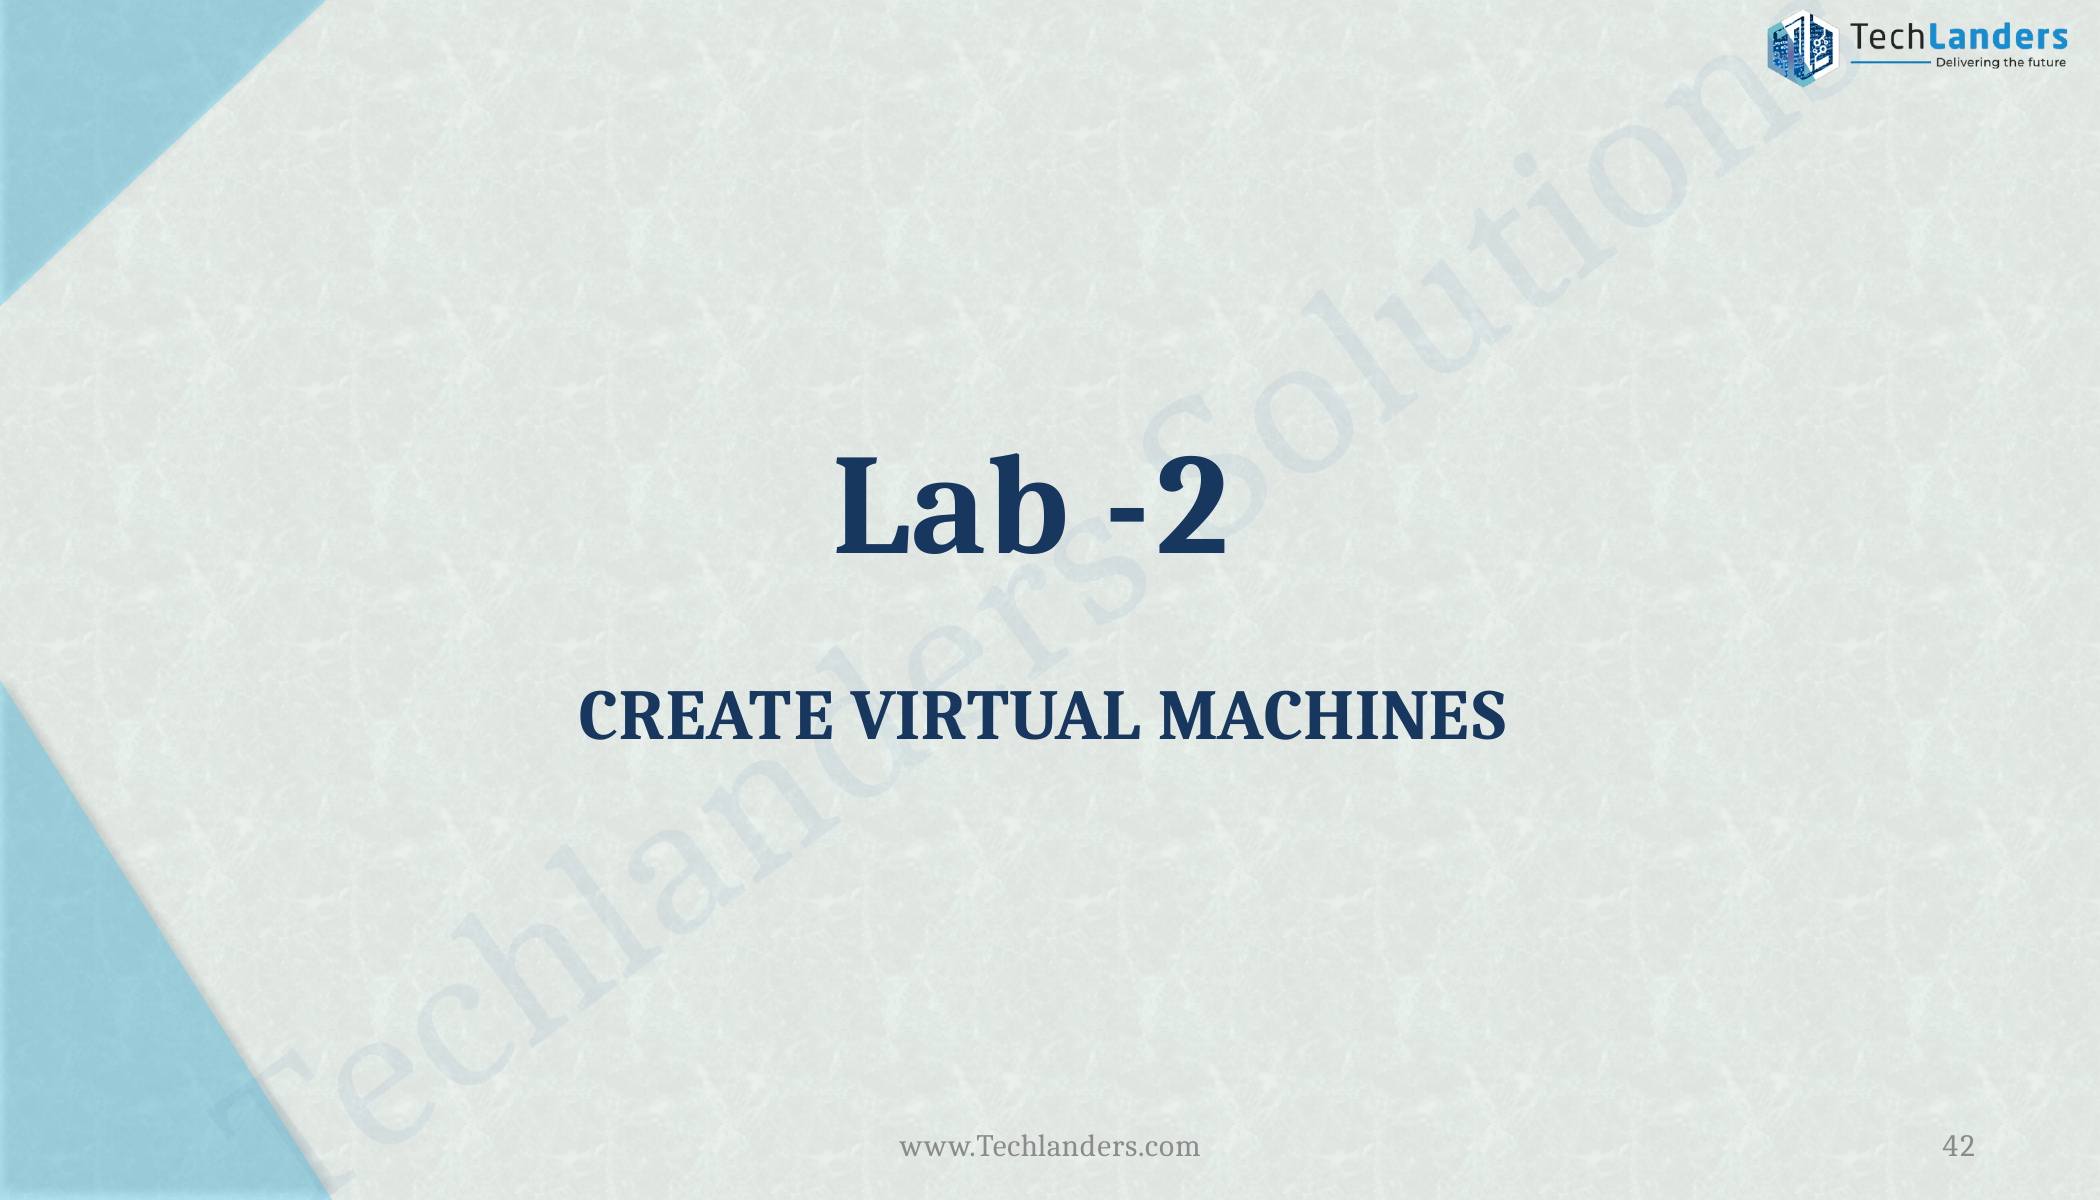

# Lab -2 CREATE VIRTUAL MACHINES
www.Techlanders.com
42